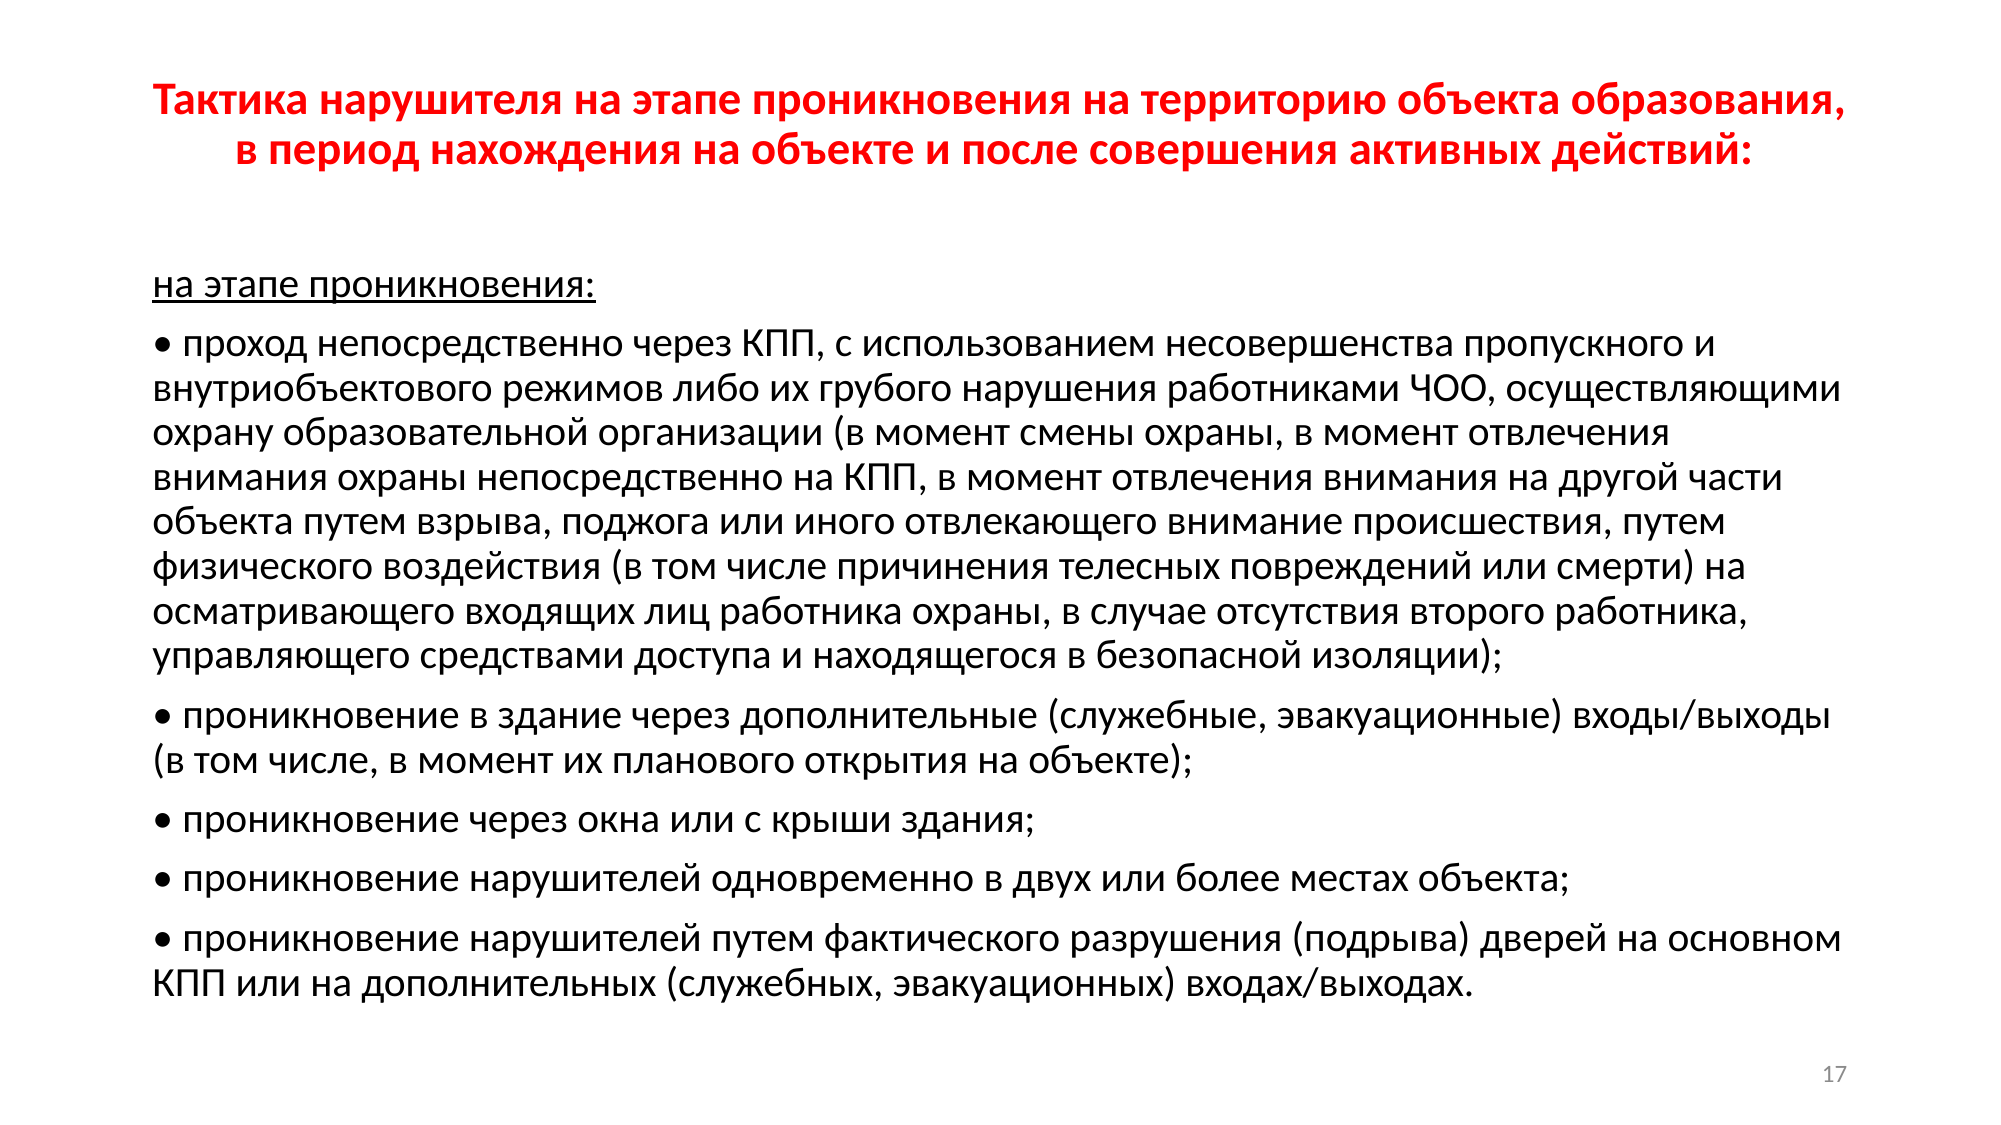

# Тактика нарушителя на этапе проникновения на территорию объекта образования, в период нахождения на объекте и после совершения активных действий:

на этапе проникновения:
• проход непосредственно через КПП, с использованием несовершенства пропускного и внутриобъектового режимов либо их грубого нарушения работниками ЧОО, осуществляющими охрану образовательной организации (в момент смены охраны, в момент отвлечения внимания охраны непосредственно на КПП, в момент отвлечения внимания на другой части объекта путем взрыва, поджога или иного отвлекающего внимание происшествия, путем физического воздействия (в том числе причинения телесных повреждений или смерти) на осматривающего входящих лиц работника охраны, в случае отсутствия второго работника, управляющего средствами доступа и находящегося в безопасной изоляции);
• проникновение в здание через дополнительные (служебные, эвакуационные) входы/выходы (в том числе, в момент их планового открытия на объекте);
• проникновение через окна или с крыши здания;
• проникновение нарушителей одновременно в двух или более местах объекта;
• проникновение нарушителей путем фактического разрушения (подрыва) дверей на основном КПП или на дополнительных (служебных, эвакуационных) входах/выходах.

17